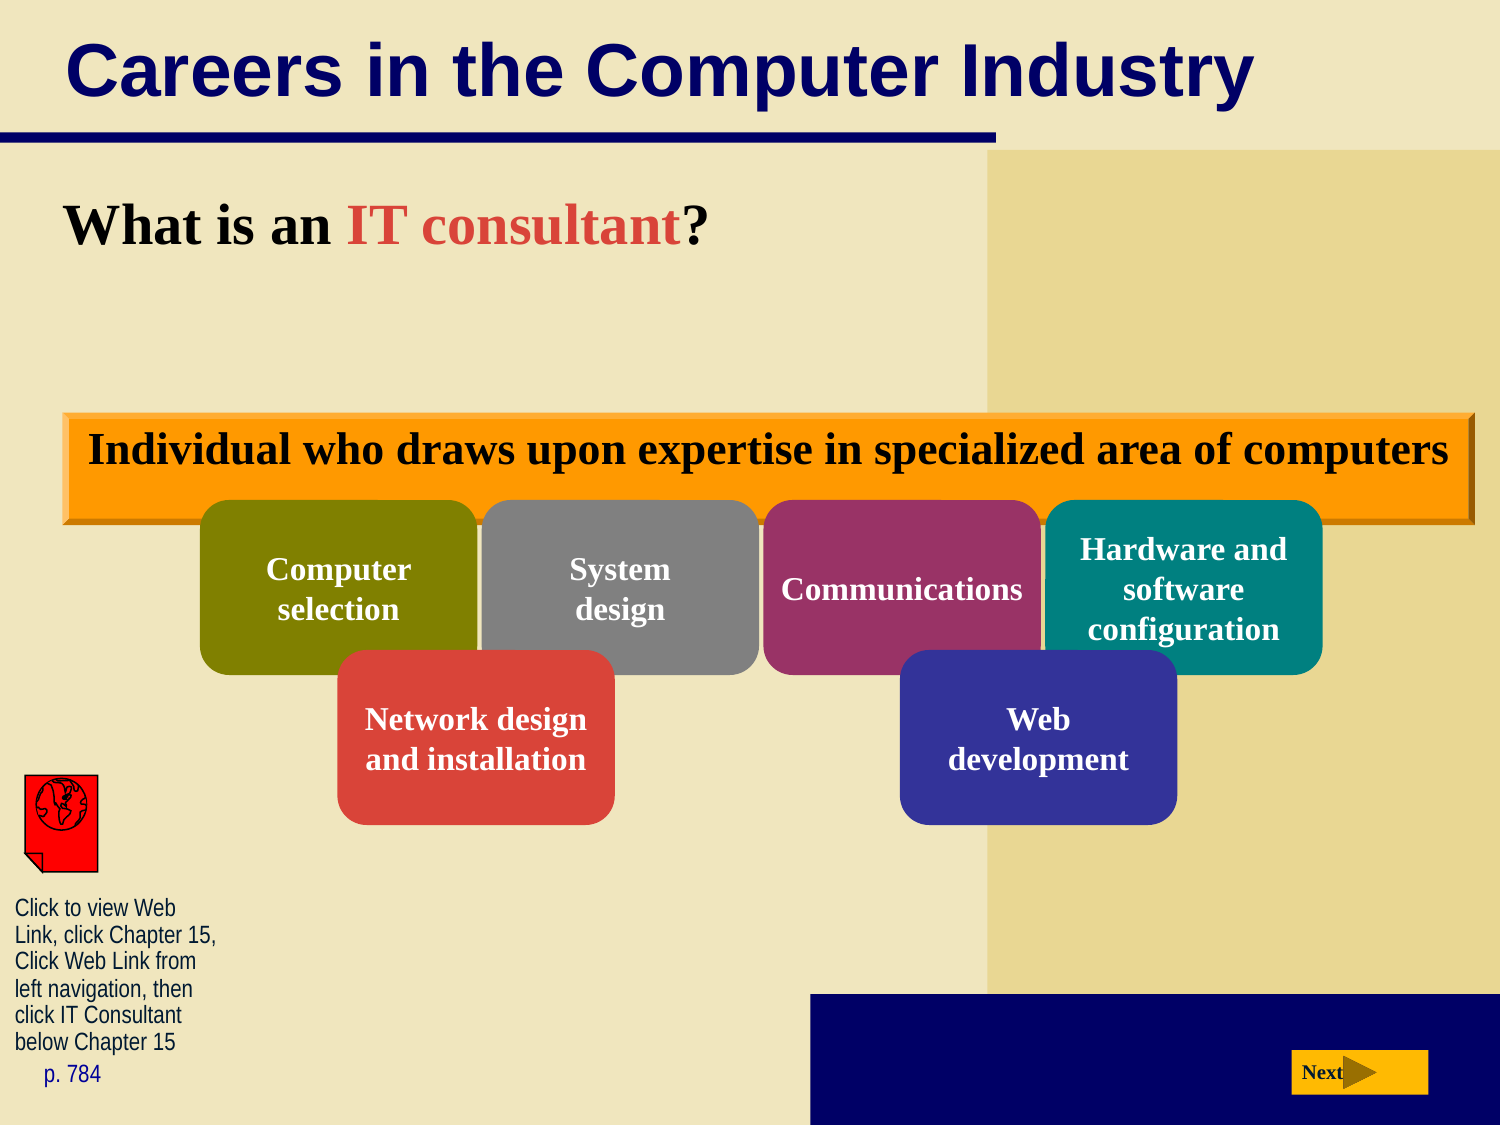

# Careers in the Computer Industry
What is an IT consultant?
Individual who draws upon expertise in specialized area of computers
Computer selection
System
design
Communications
Hardware and software configuration
Network design and installation
Web development

Click to view Web
Link, click Chapter 15,
Click Web Link from
left navigation, then
click IT Consultant
below Chapter 15
p. 784

Next